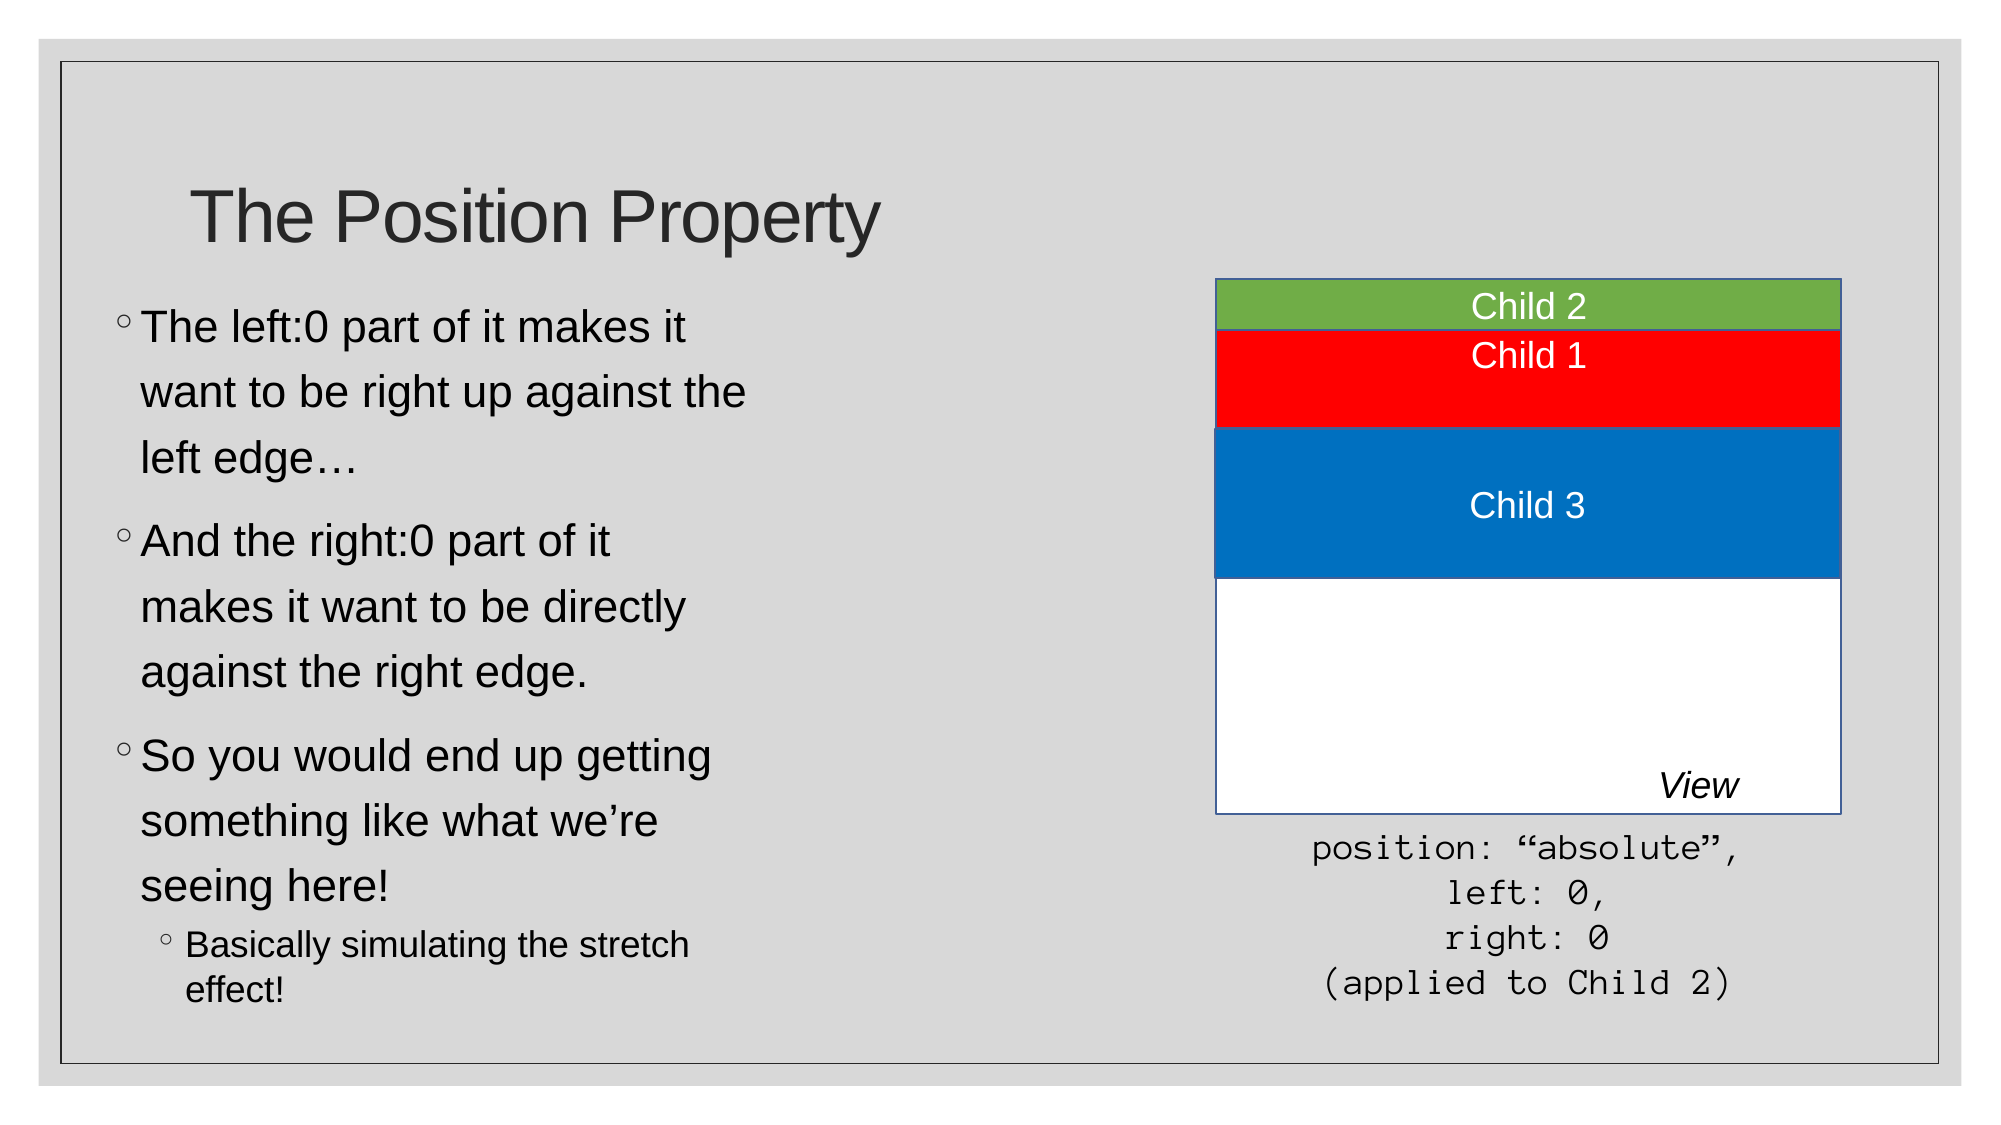

# The Position Property
The left:0 part of it makes it want to be right up against the left edge…
And the right:0 part of it makes it want to be directly against the right edge.
So you would end up getting something like what we’re seeing here!
Basically simulating the stretch effect!

Child 1
Child 2
Child 3
View

position: “absolute”,
left: 0,
right: 0
(applied to Child 2)